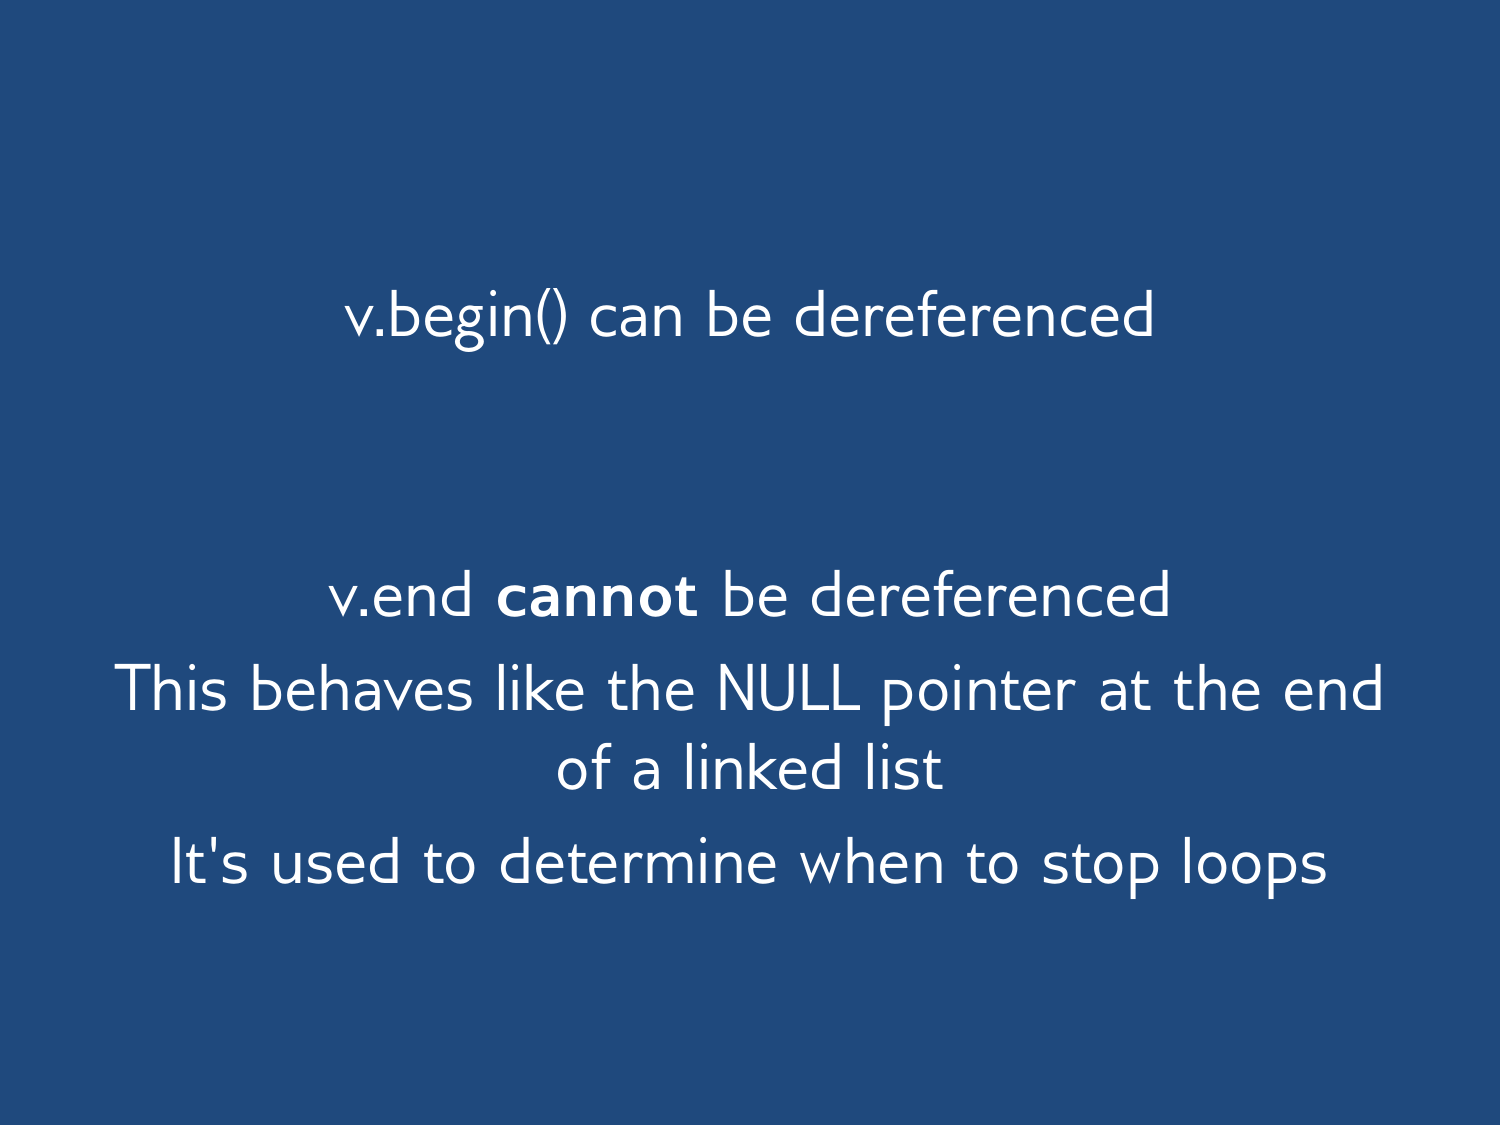

#
v.begin() can be dereferenced

v.end cannot be dereferenced
This behaves like the NULL pointer at the end of a linked list
It's used to determine when to stop loops